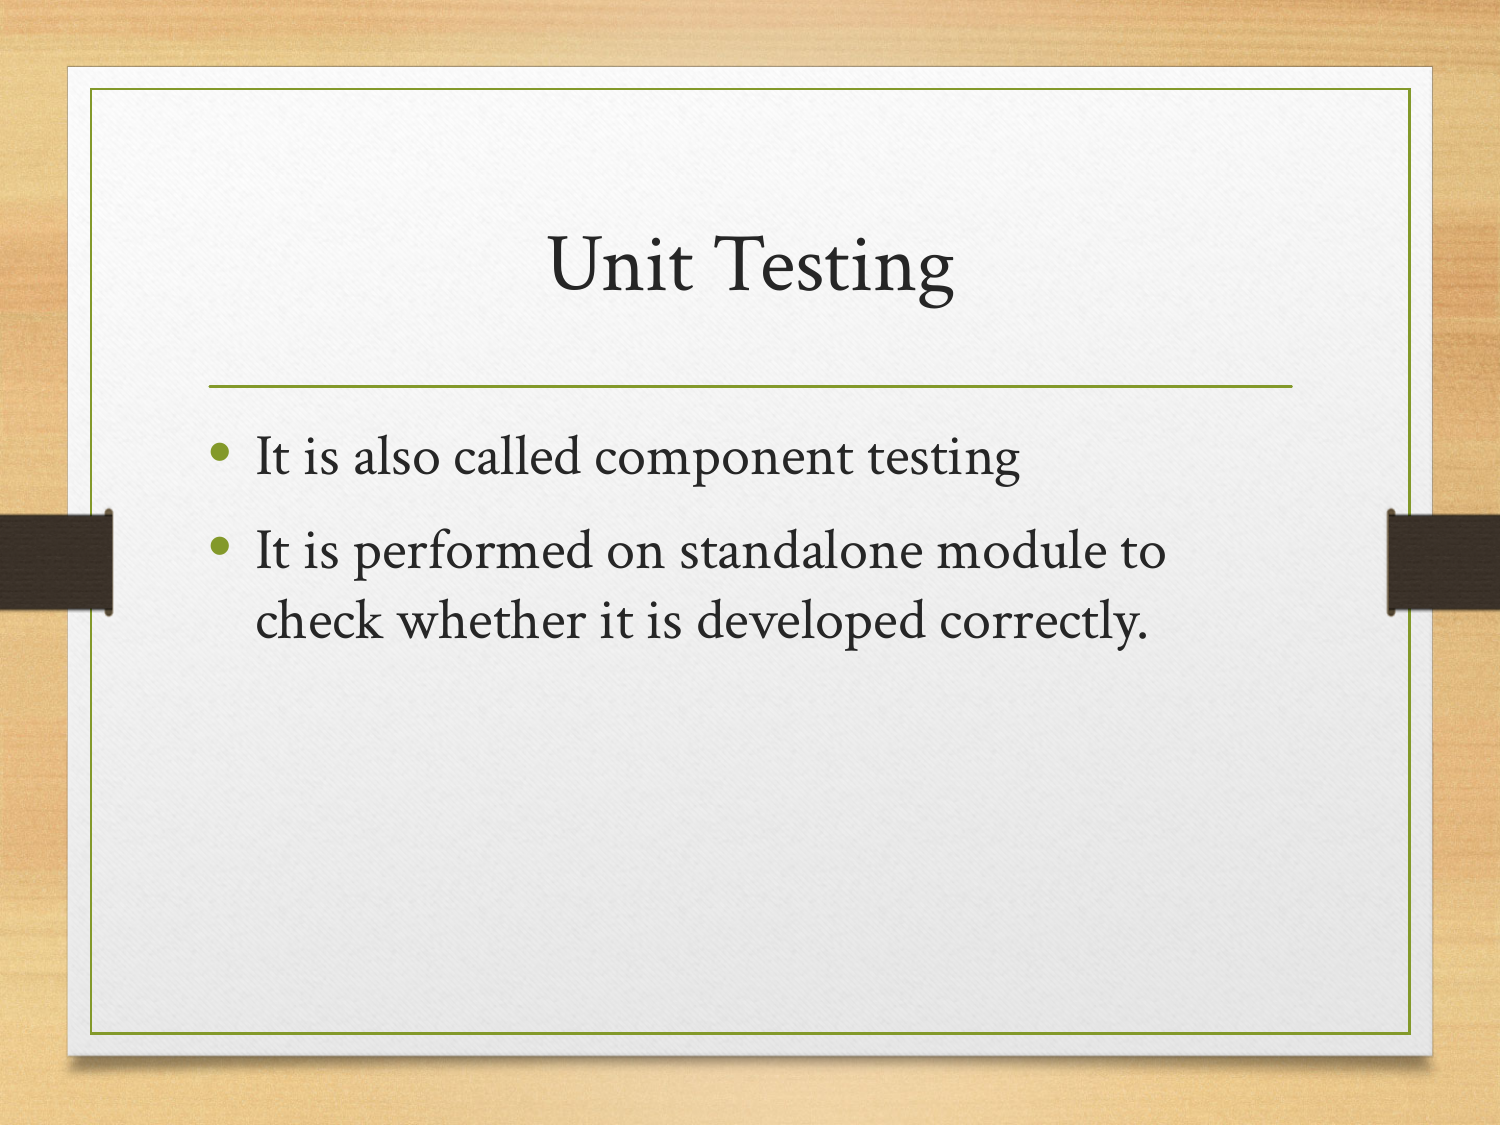

# Unit Testing
It is also called component testing
It is performed on standalone module to check whether it is developed correctly.